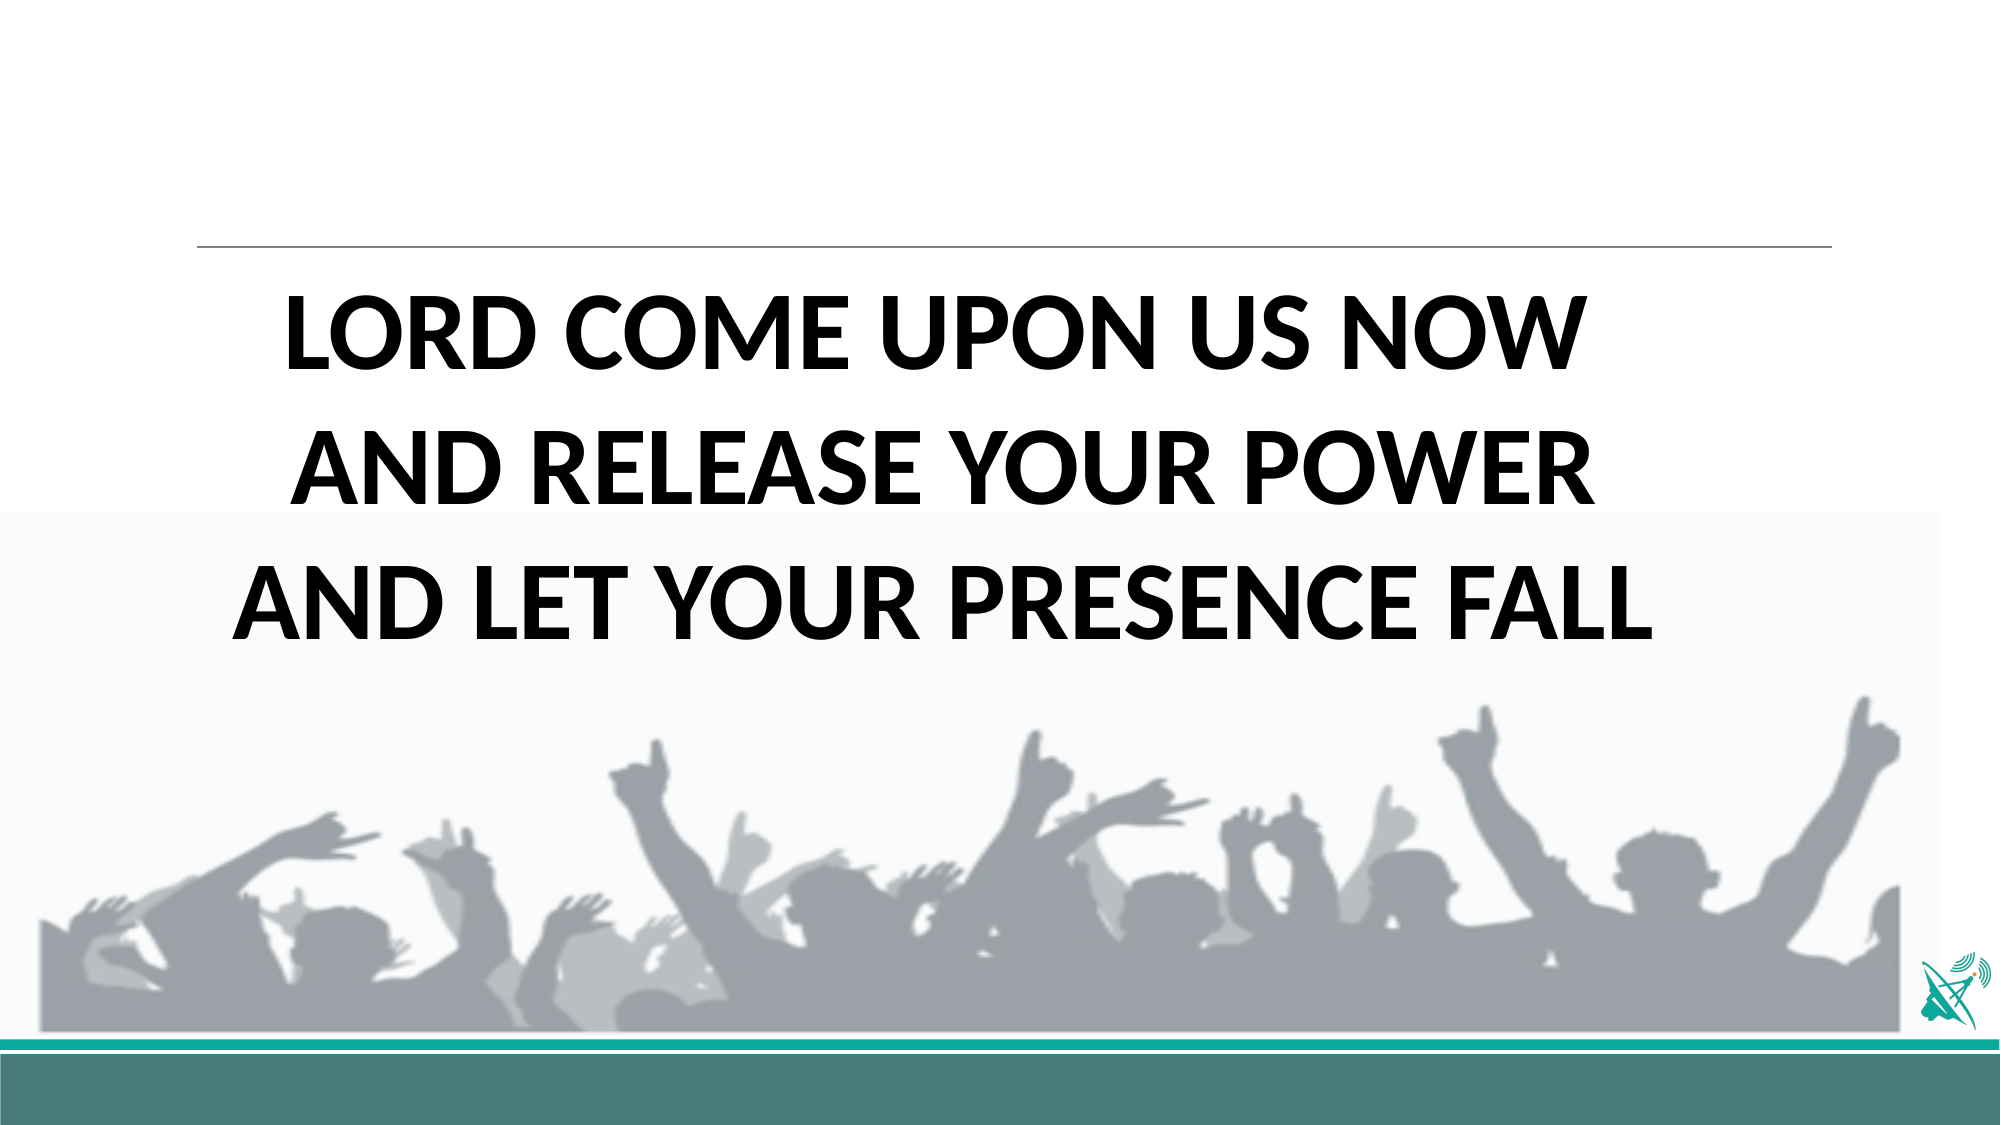

LORD COME UPON US NOW
AND RELEASE YOUR POWER
AND LET YOUR PRESENCE FALL